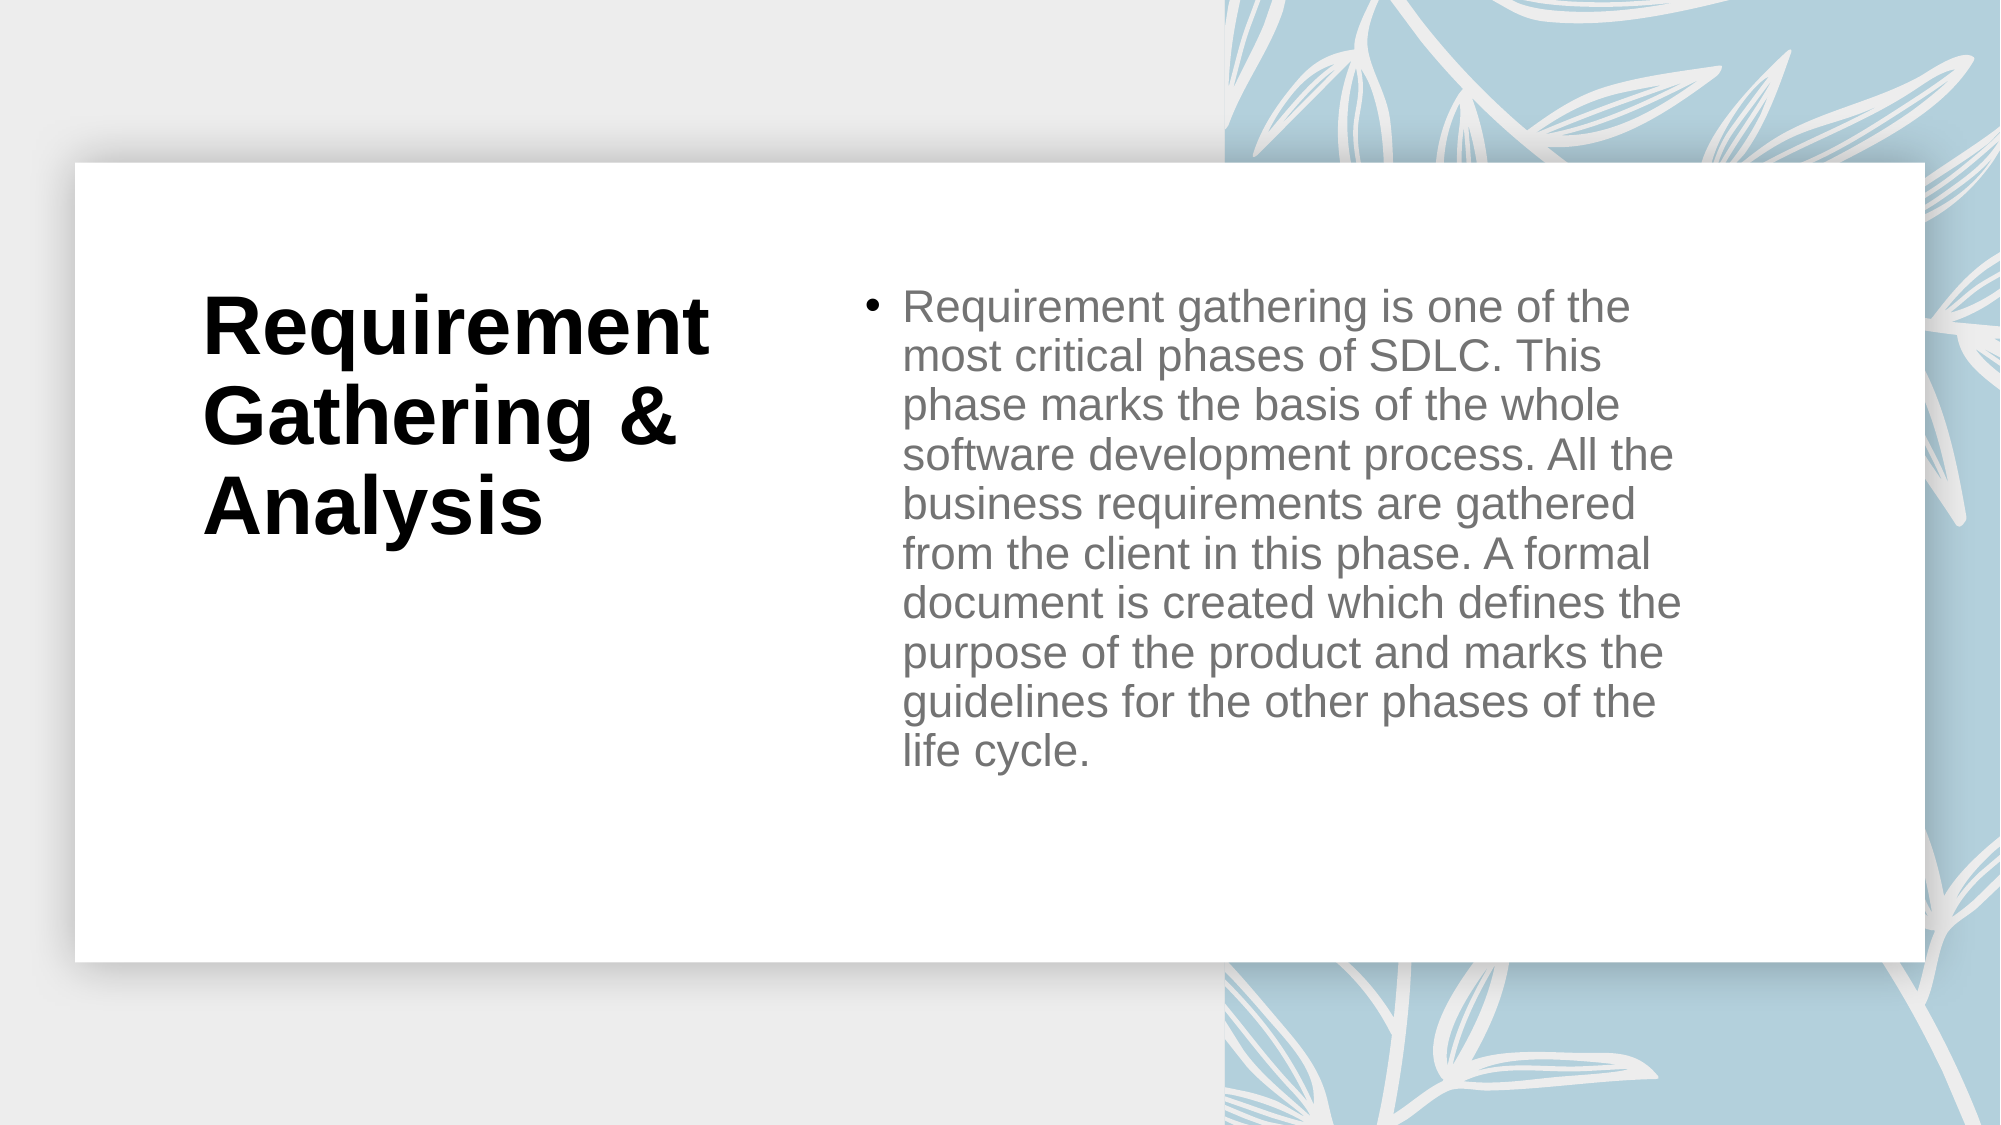

# Requirement Gathering & Analysis
Requirement gathering is one of the most critical phases of SDLC. This phase marks the basis of the whole software development process. All the business requirements are gathered from the client in this phase. A formal document is created which defines the purpose of the product and marks the guidelines for the other phases of the life cycle.